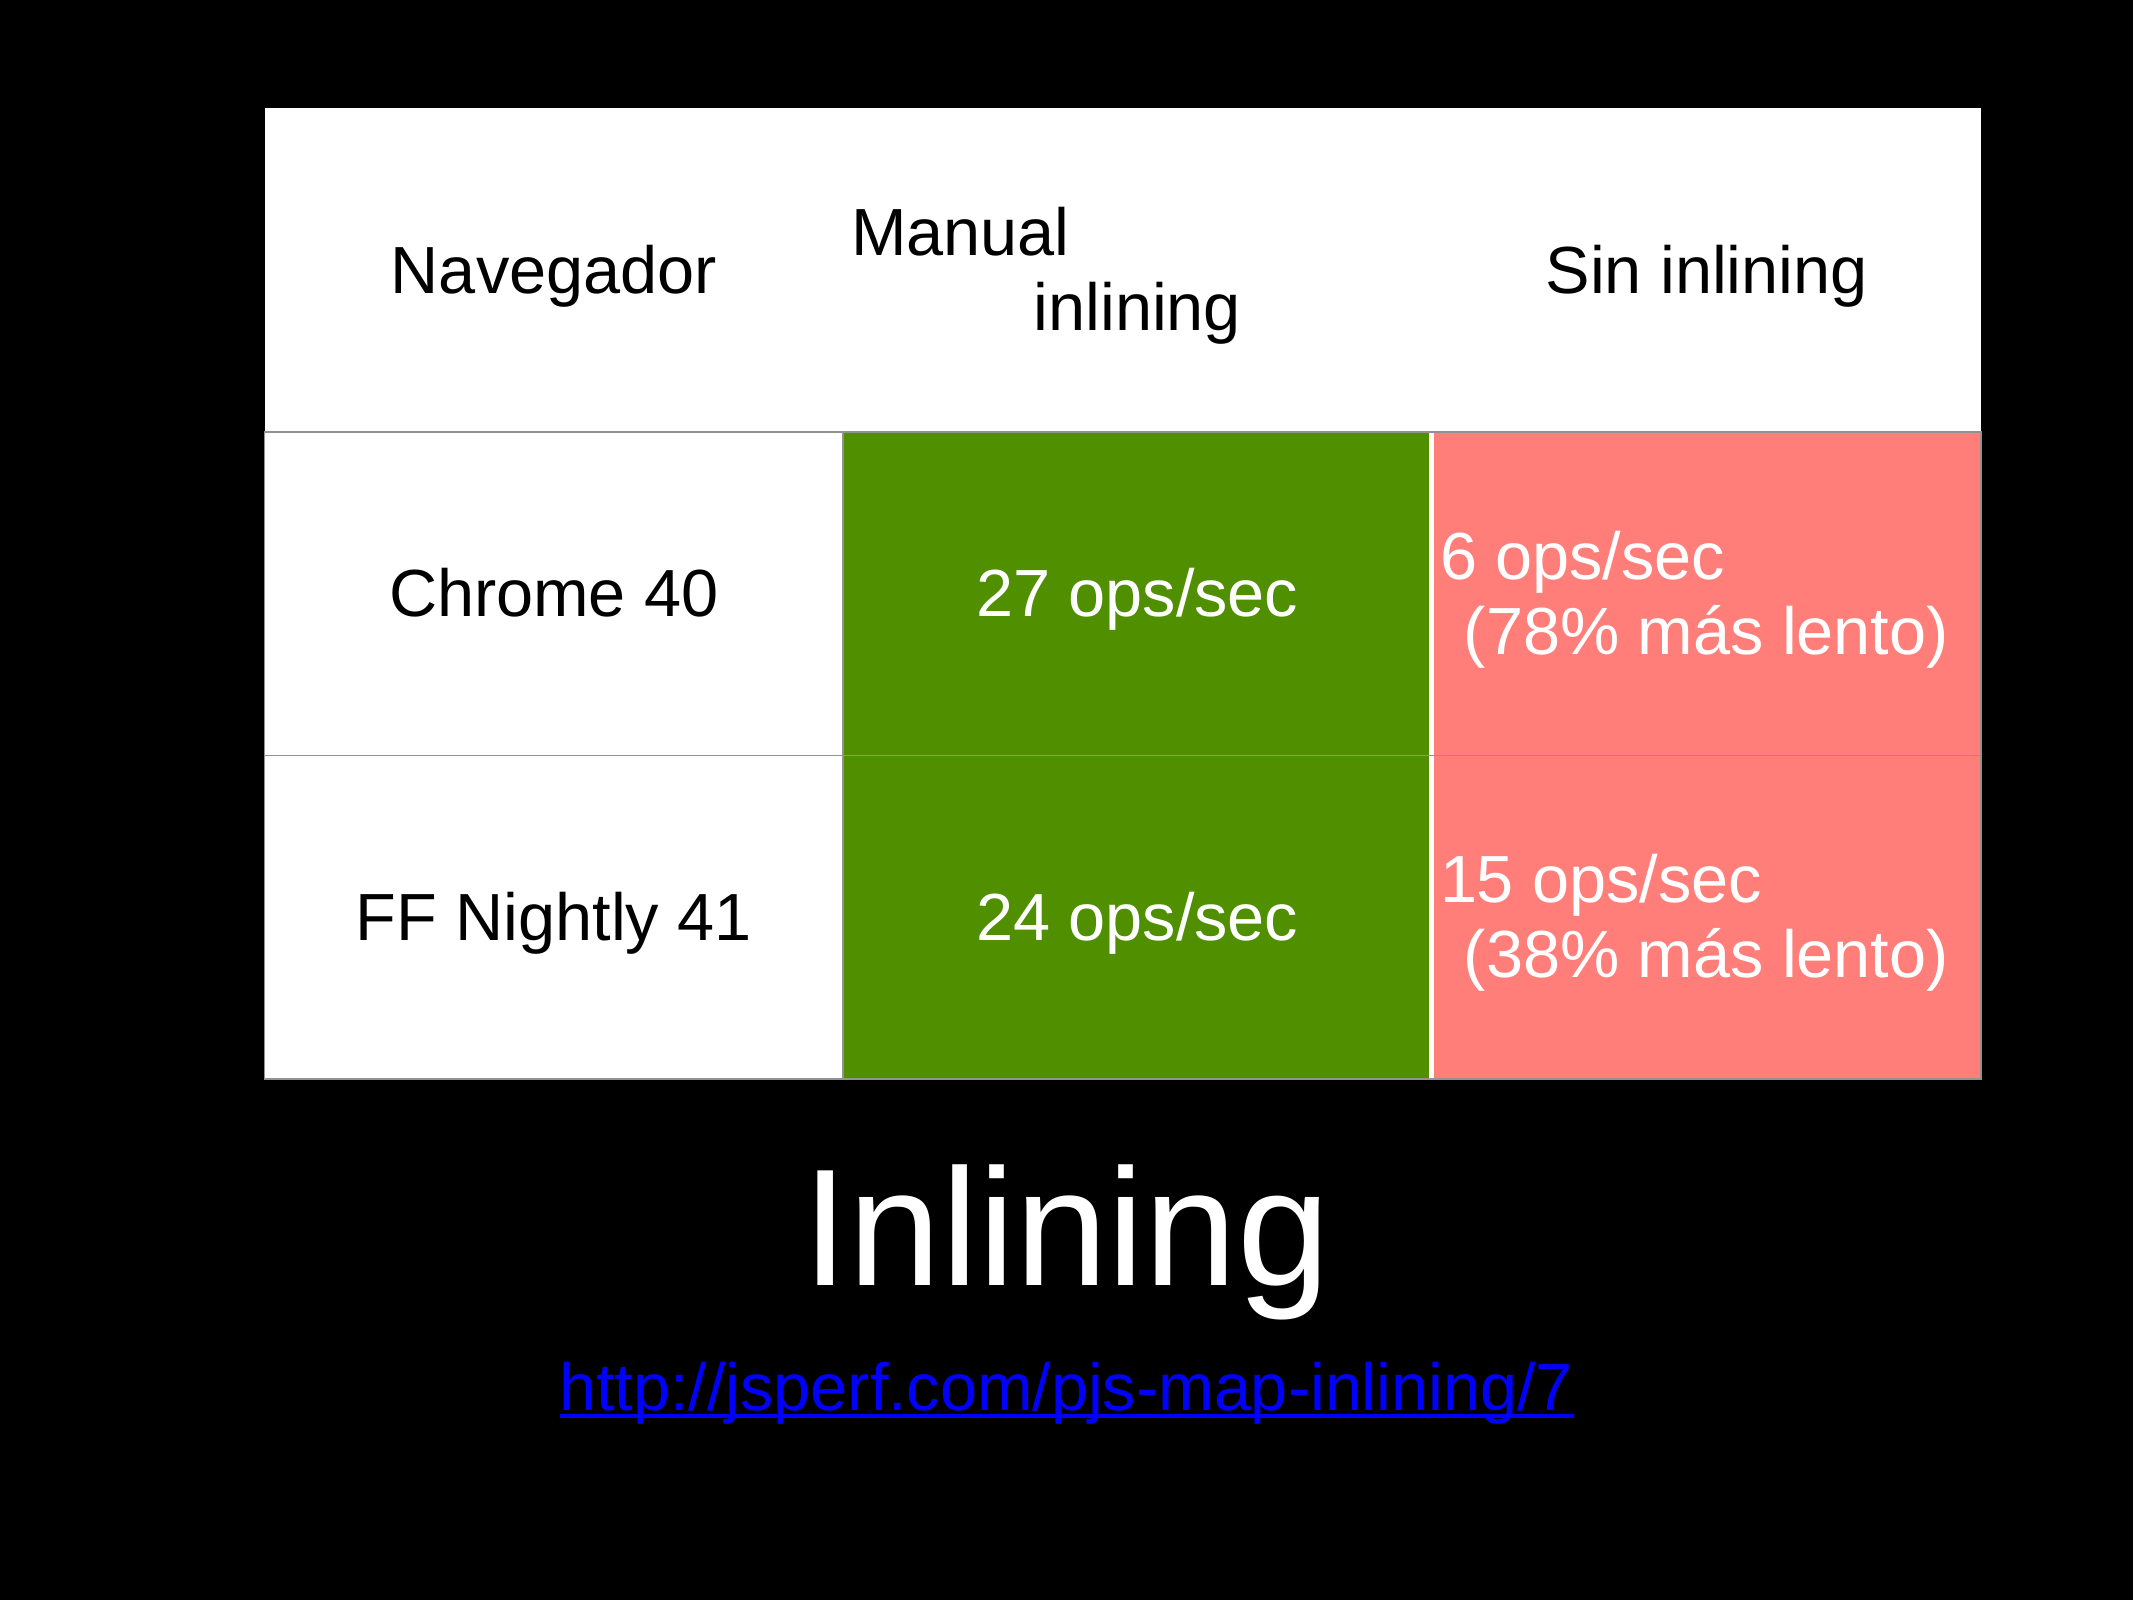

| Navegador | Manual inlining | Sin inlining |
| --- | --- | --- |
| Chrome 40 | 27 ops/sec | 6 ops/sec (78% más lento) |
| FF Nightly 41 | 24 ops/sec | 15 ops/sec (38% más lento) |
# Inlining
http://jsperf.com/pjs-map-inlining/7